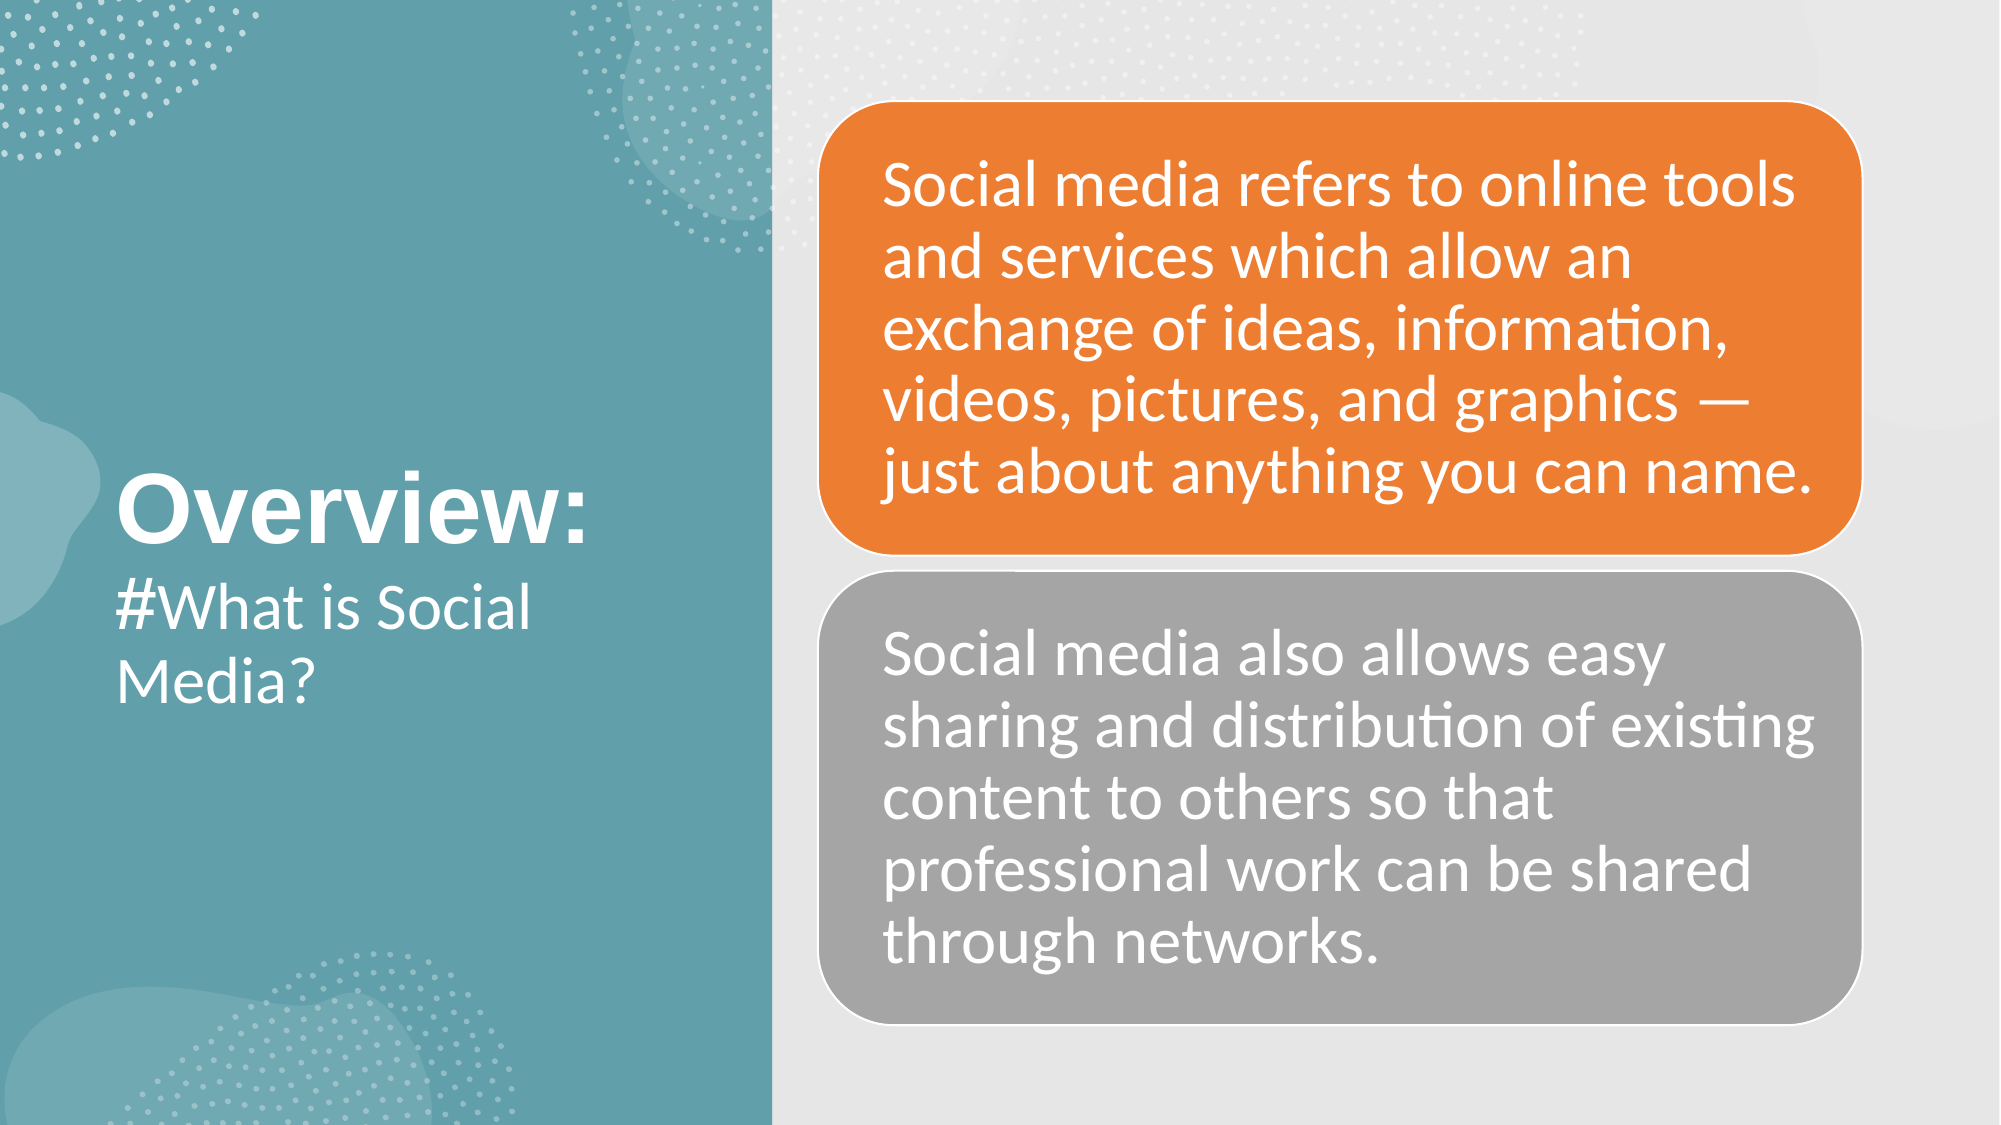

Social media refers to online tools and services which allow an exchange of ideas, information, videos, pictures, and graphics — just about anything you can name.
Social media also allows easy sharing and distribution of existing content to others so that professional work can be shared through networks.
# Overview: #What is Social Media?
3